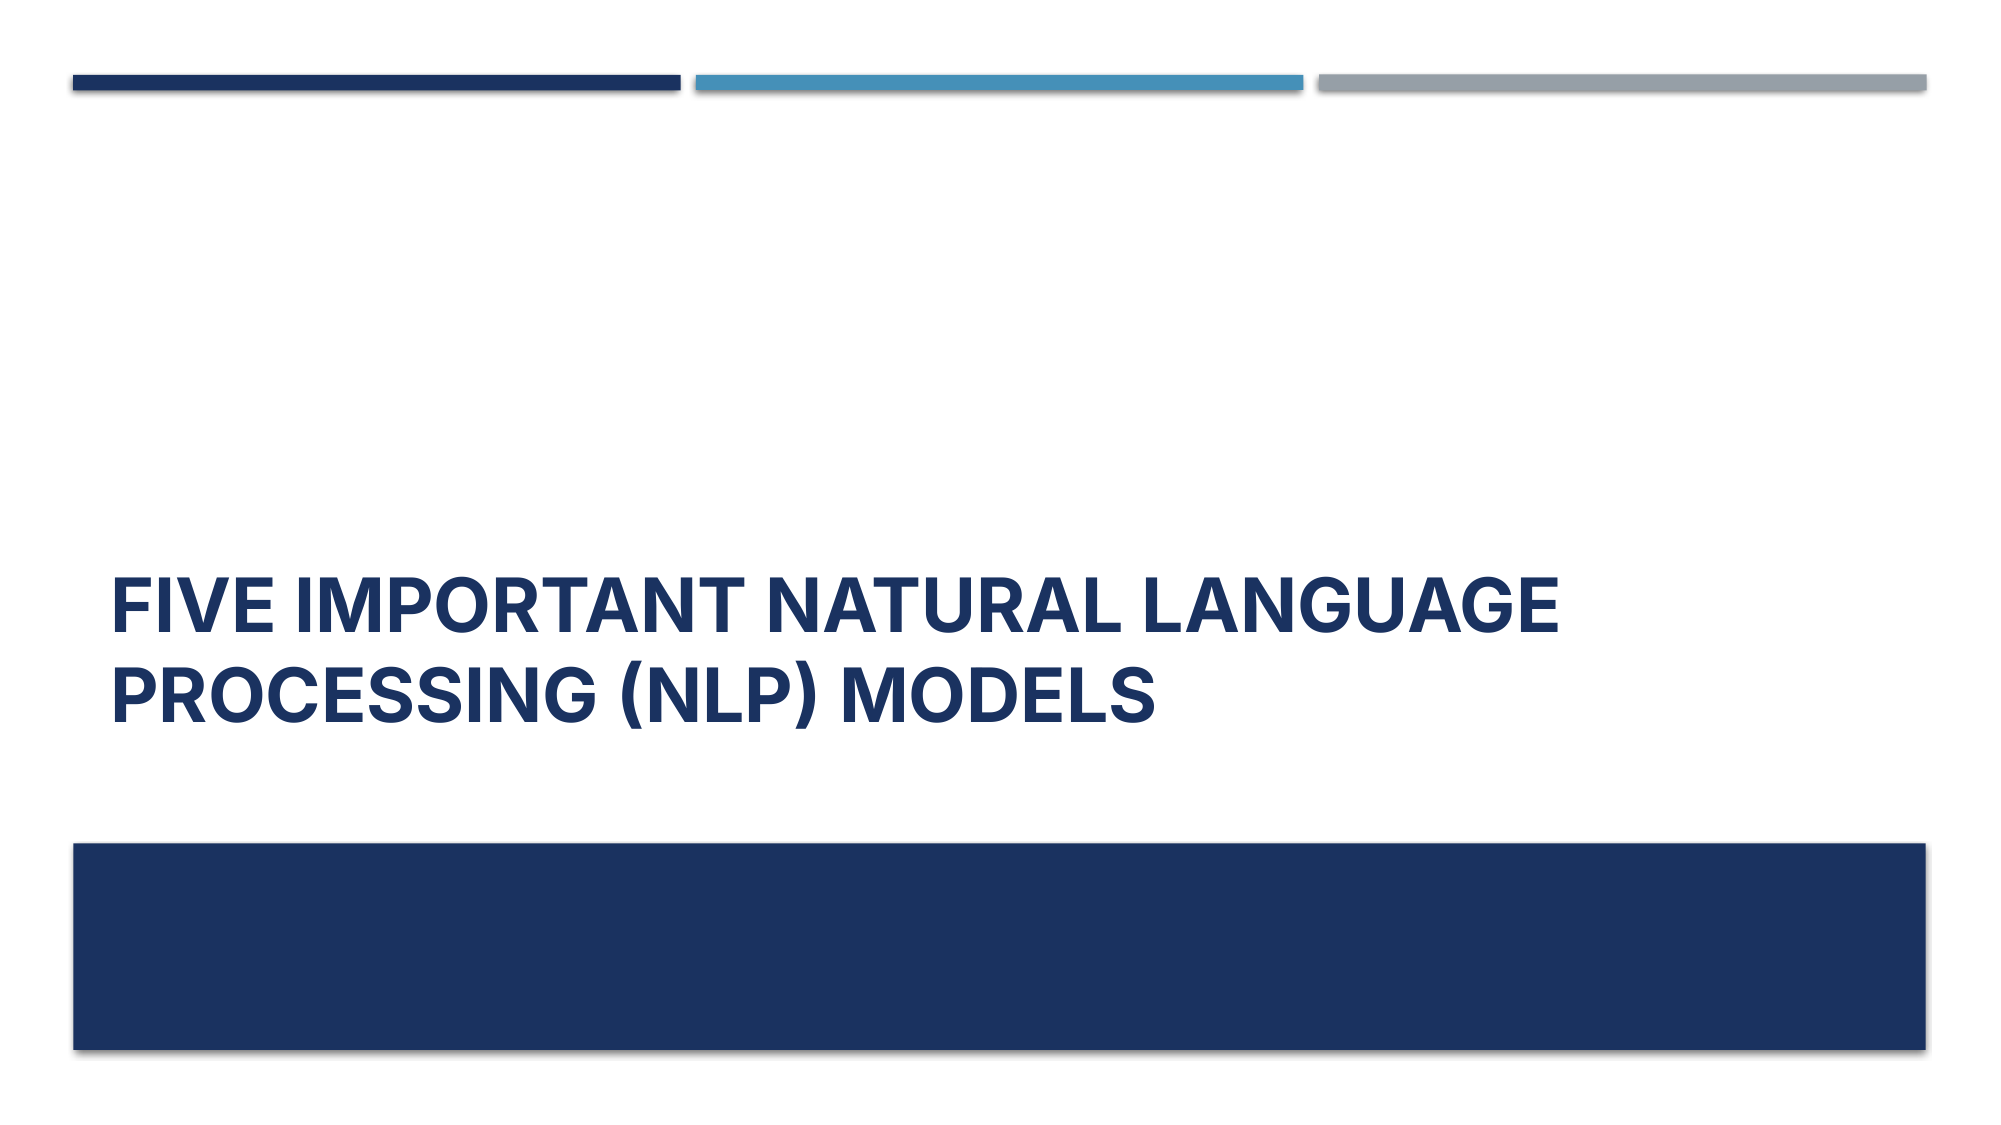

# FIve Important Natural Language Processing (NLP) Models